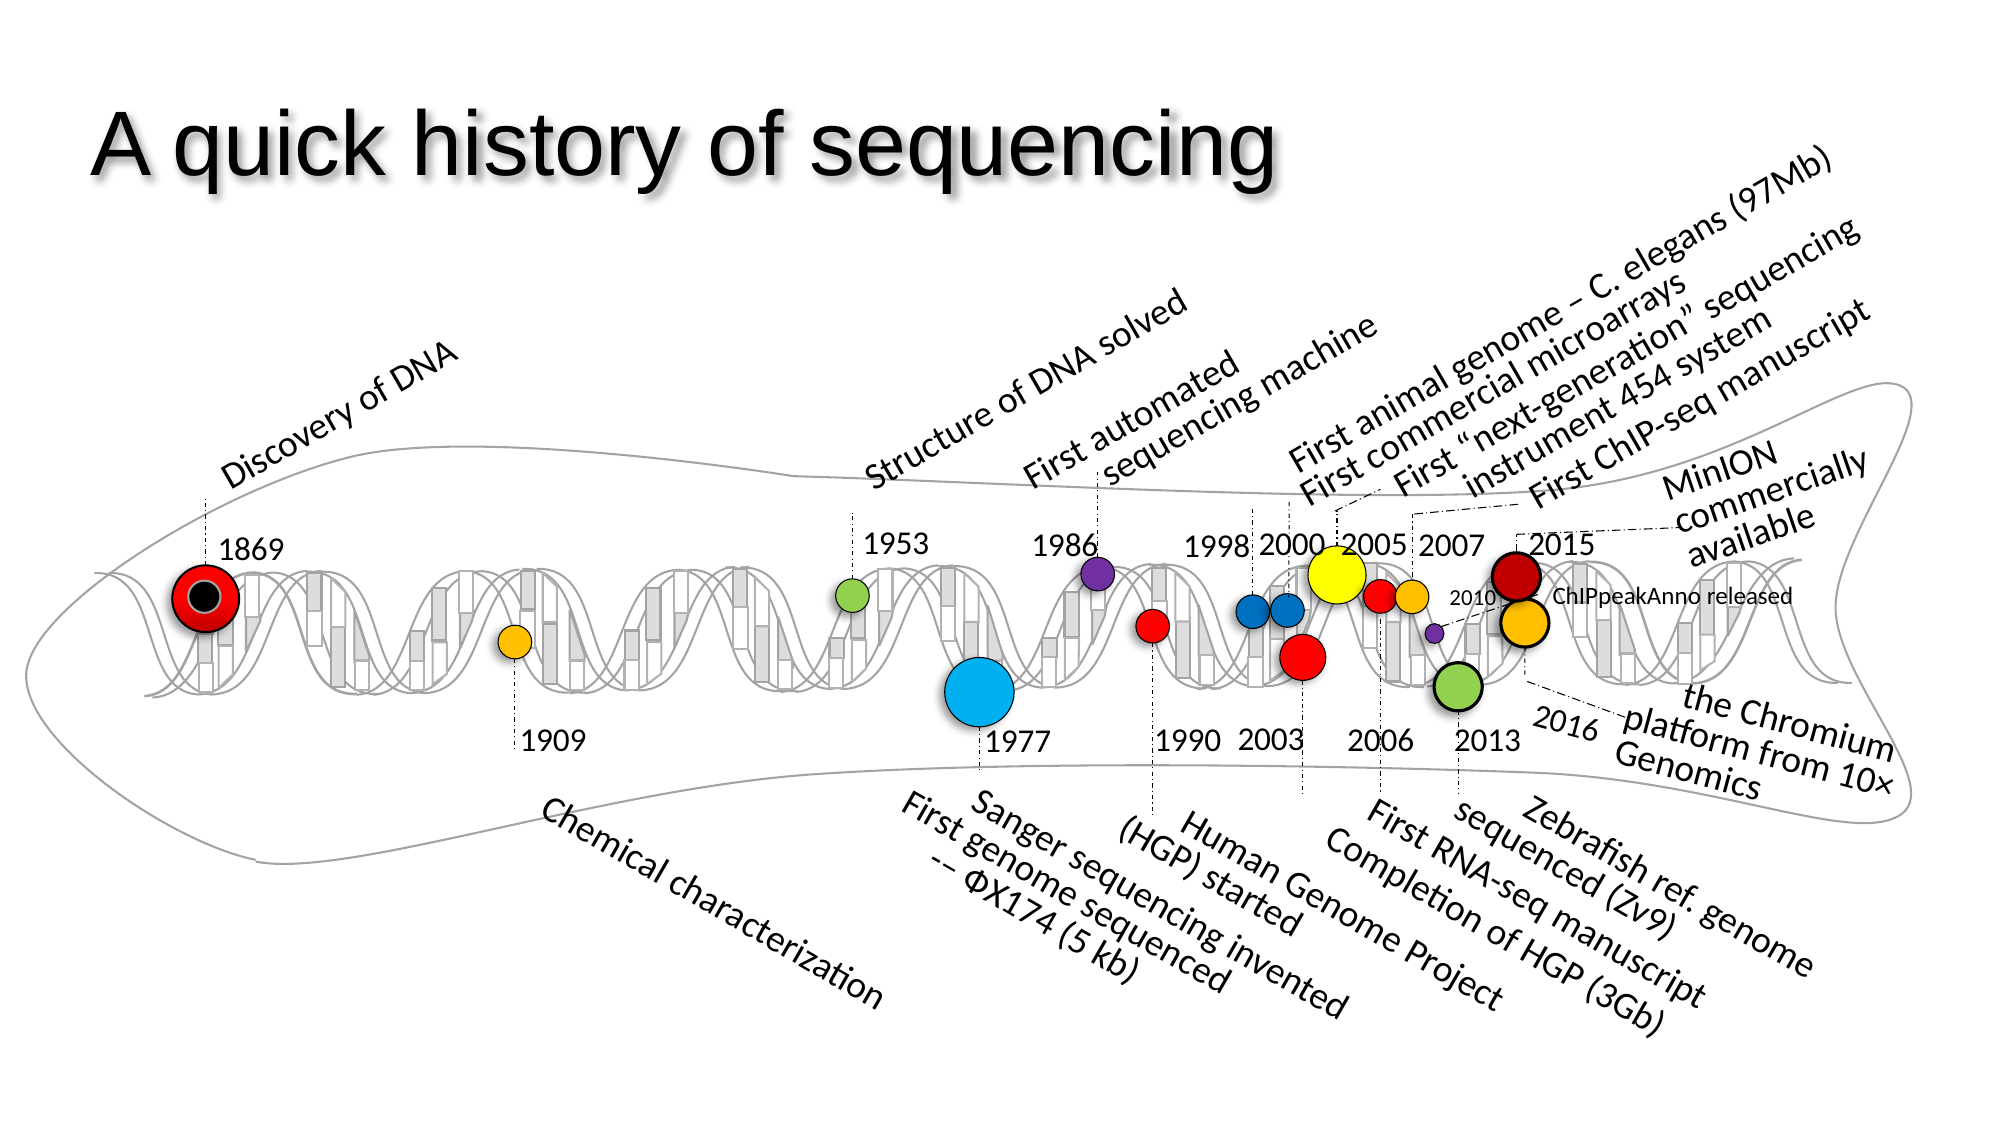

# A quick history of sequencing
First animal genome – C. elegans (97Mb)
First “next-generation” sequencing
       instrument 454 system
Structure of DNA solved
First automated
        sequencing machine
Discovery of DNA

1953
2005
1986
1998
1869

2003
1909
2013
1990
1977
       Zebrafish ref. genome
sequenced (Zv9)
       Sanger sequencing invented
First genome sequenced
      -– ФX174 (5 kb)
Chemical characterization
      Human Genome Project
(HGP) started
Completion of HGP (3Gb)
First commercial microarrays
2000

First ChIP-seq manuscript
2007

MinION commercially available
2015

ChIPpeakAnno released
2010

2006
First RNA-seq manuscript

2016
      the Chromium platform from 10× Genomics